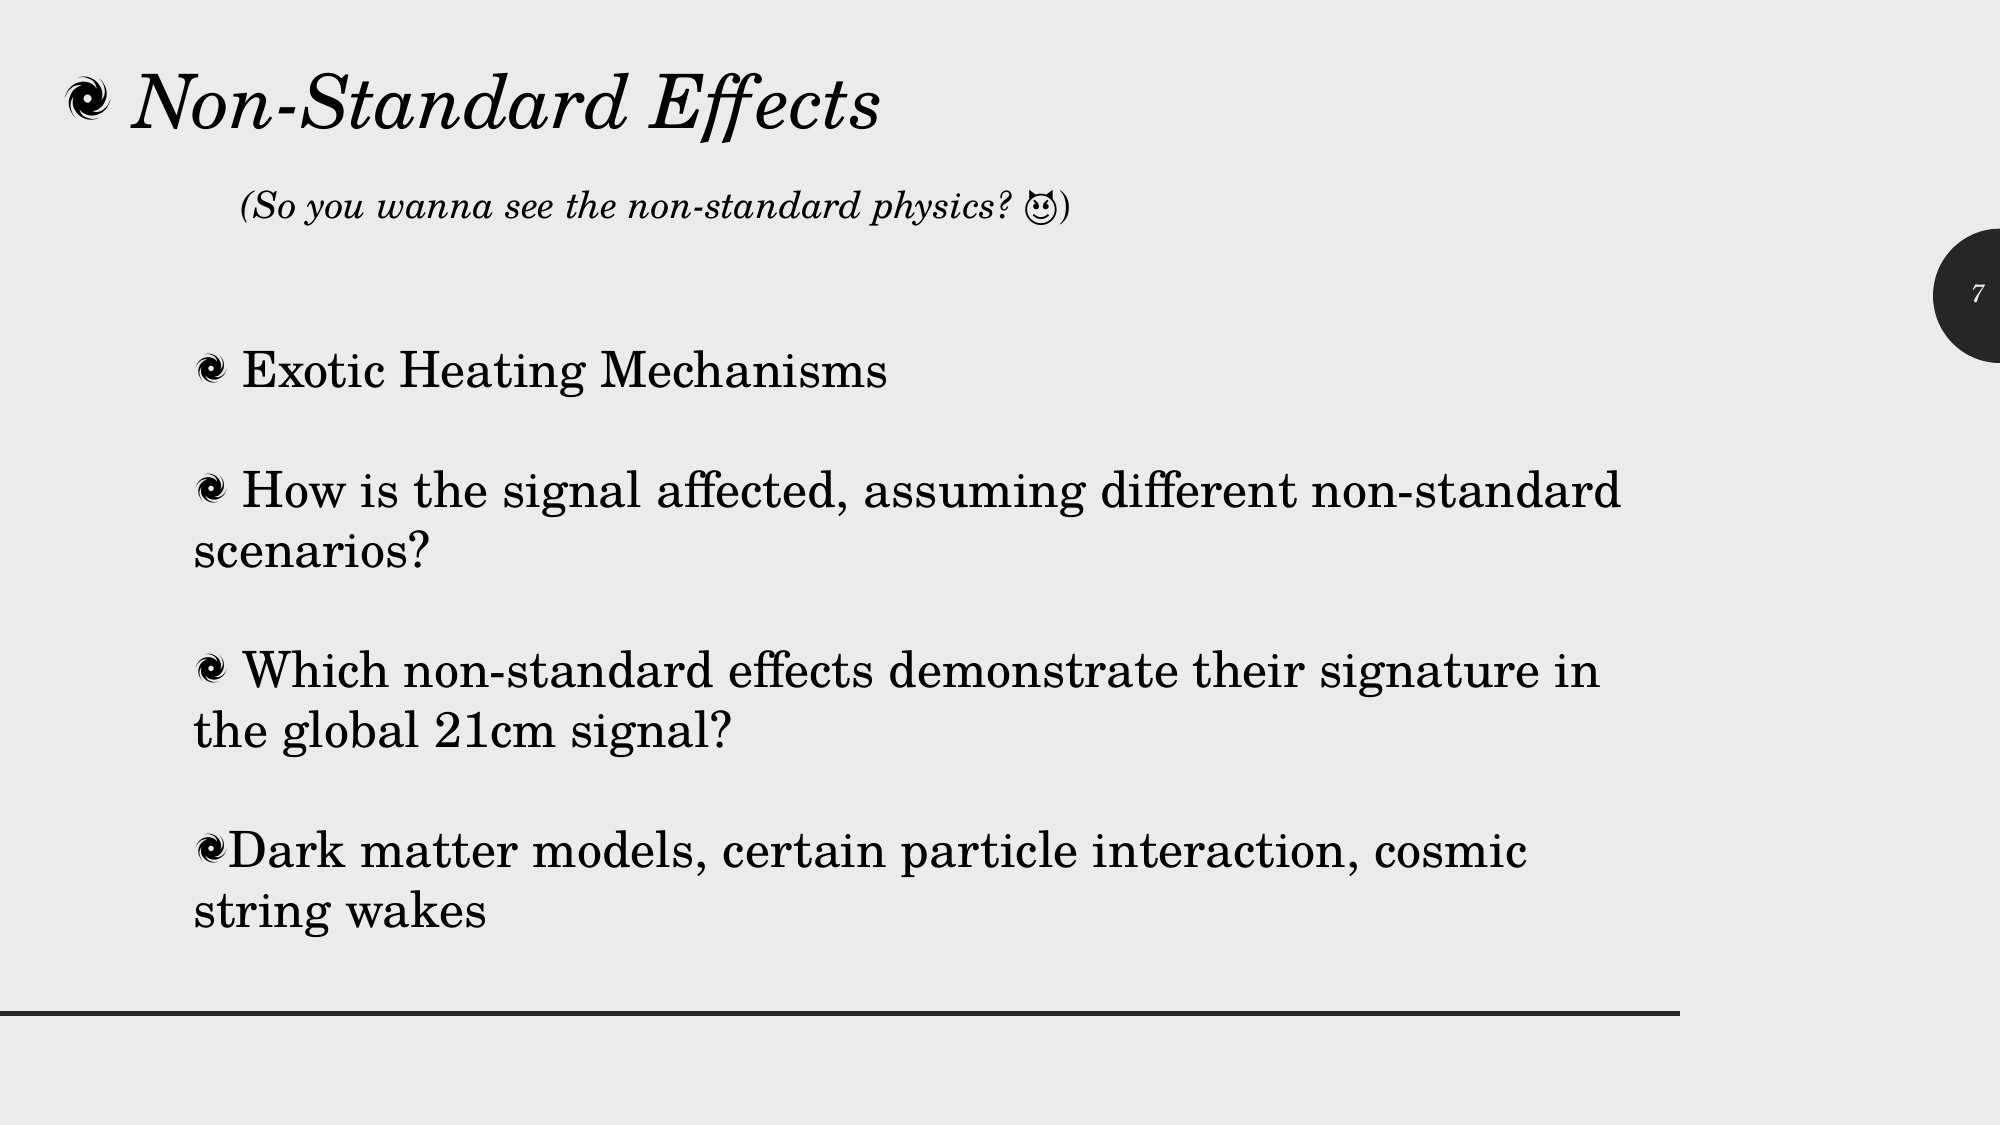

Non-Standard Effects
(So you wanna see the non-standard physics? 😈)
7
 Exotic Heating Mechanisms

 How is the signal affected, assuming different non-standard scenarios?

 Which non-standard effects demonstrate their signature in the global 21cm signal?

Dark matter models, certain particle interaction, cosmic string wakes